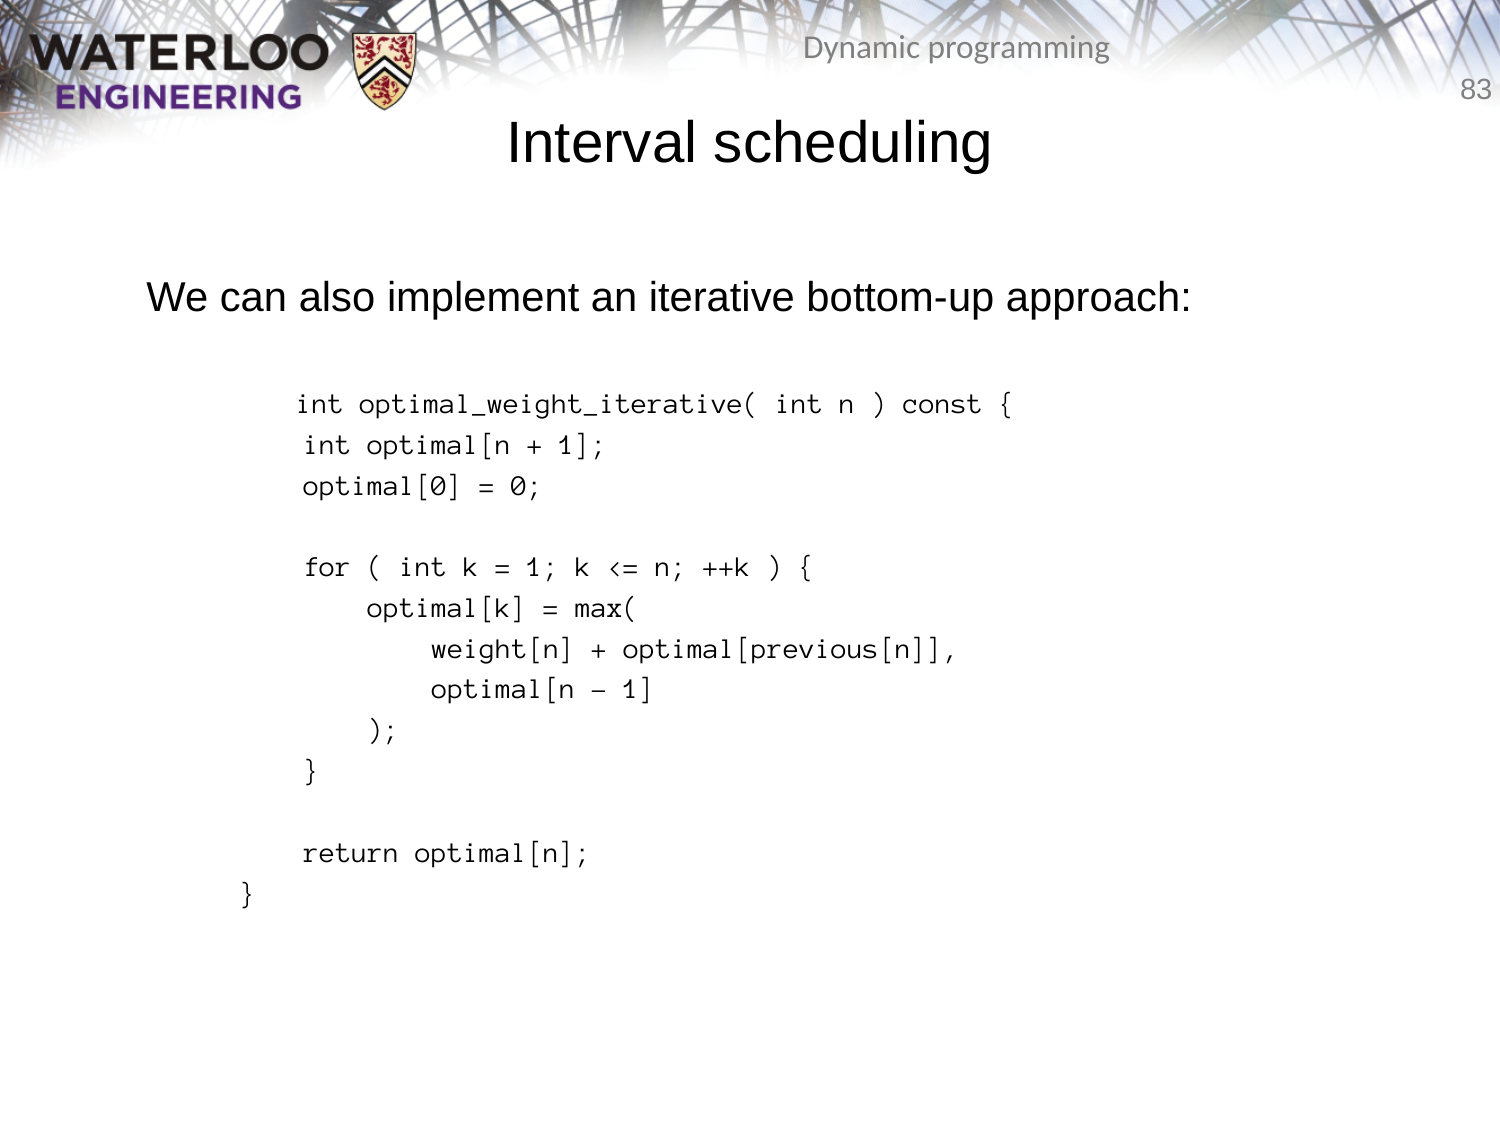

# Interval scheduling
	We can also implement an iterative bottom-up approach:

		int optimal_weight_iterative( int n ) const {
    int optimal[n + 1];
    optimal[0] = 0;

    for ( int k = 1; k <= n; ++k ) {
        optimal[k] = max(
            weight[n] + optimal[previous[n]],
            optimal[n – 1]
        );
    }

    return optimal[n];
}